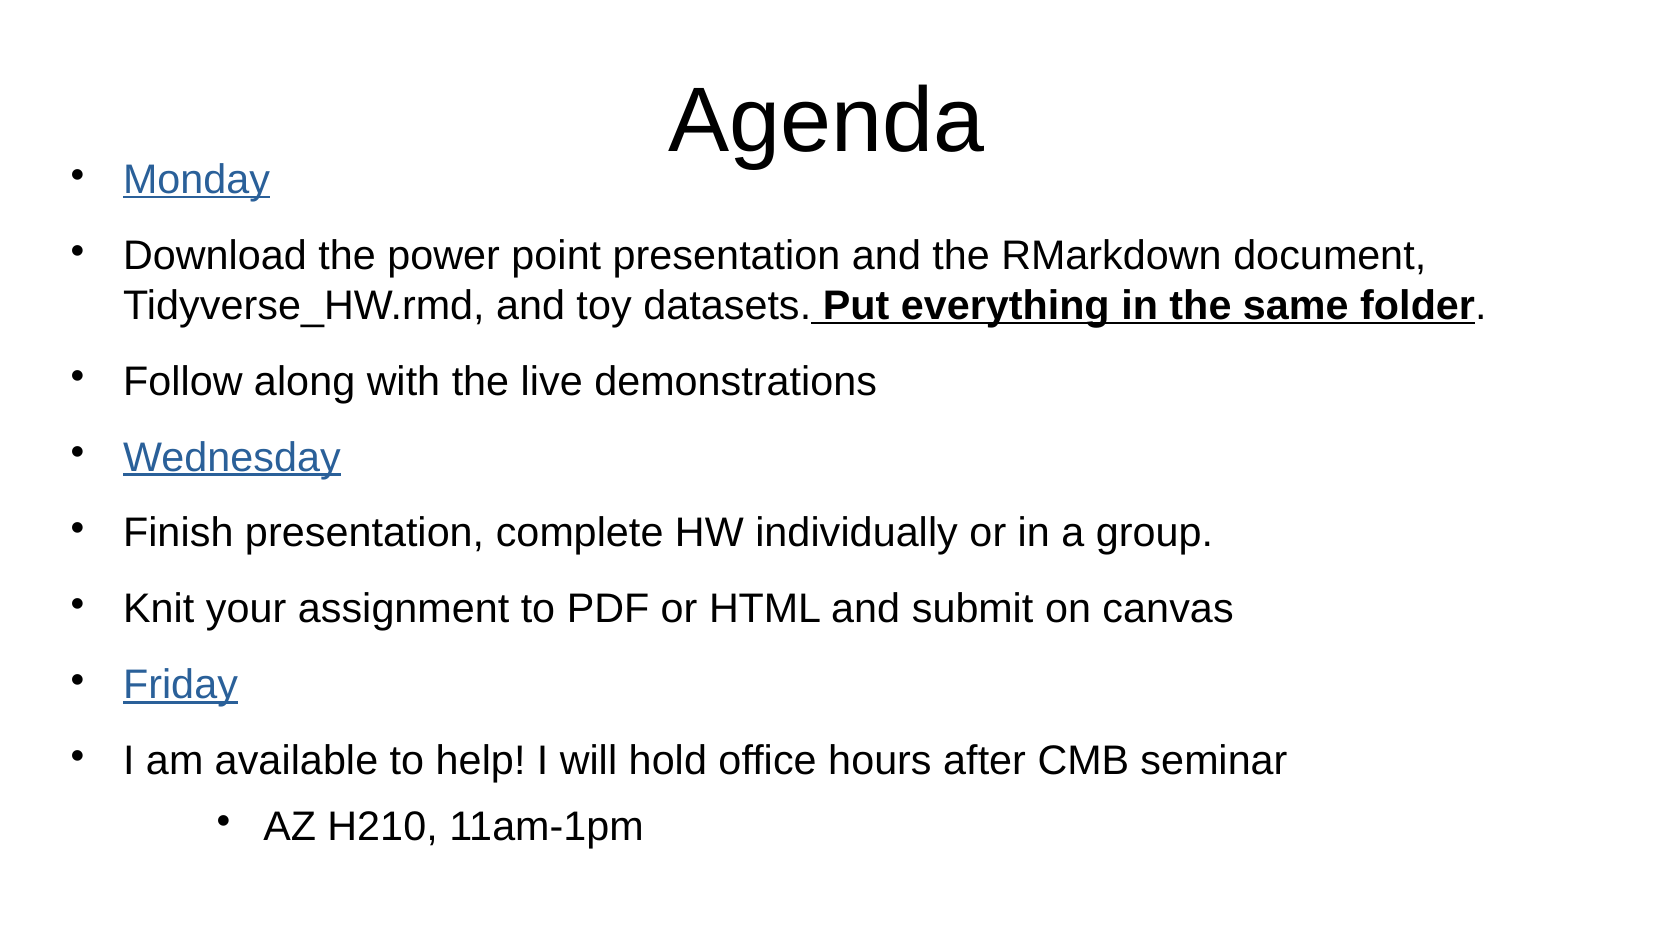

Agenda
Monday
Download the power point presentation and the RMarkdown document, Tidyverse_HW.rmd, and toy datasets. Put everything in the same folder.
Follow along with the live demonstrations
Wednesday
Finish presentation, complete HW individually or in a group.
Knit your assignment to PDF or HTML and submit on canvas
Friday
I am available to help! I will hold office hours after CMB seminar
AZ H210, 11am-1pm